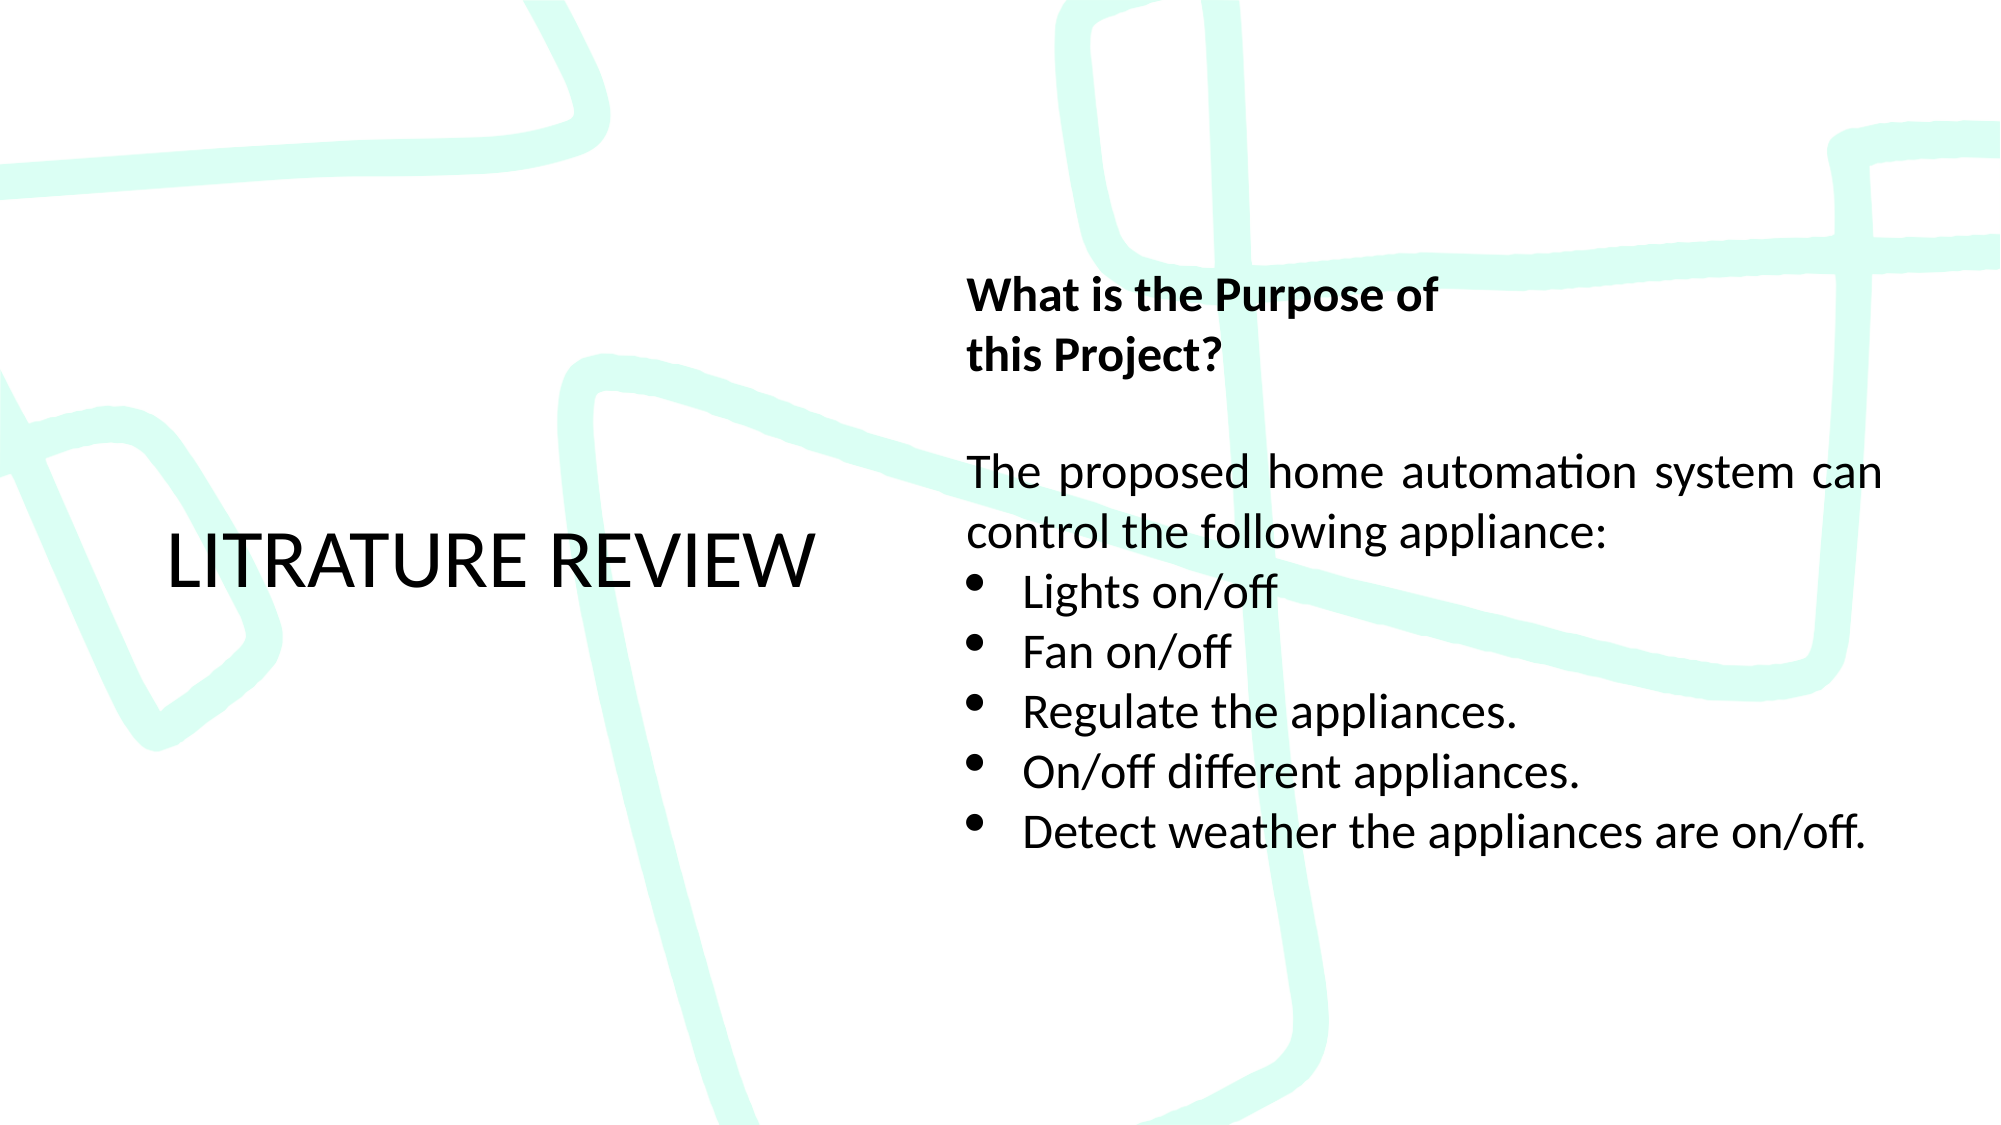

What is the Purpose of this Project?
The proposed home automation system can control the following appliance:
Lights on/off
Fan on/off
Regulate the appliances.
On/off different appliances.
Detect weather the appliances are on/off.
LITRATURE REVIEW